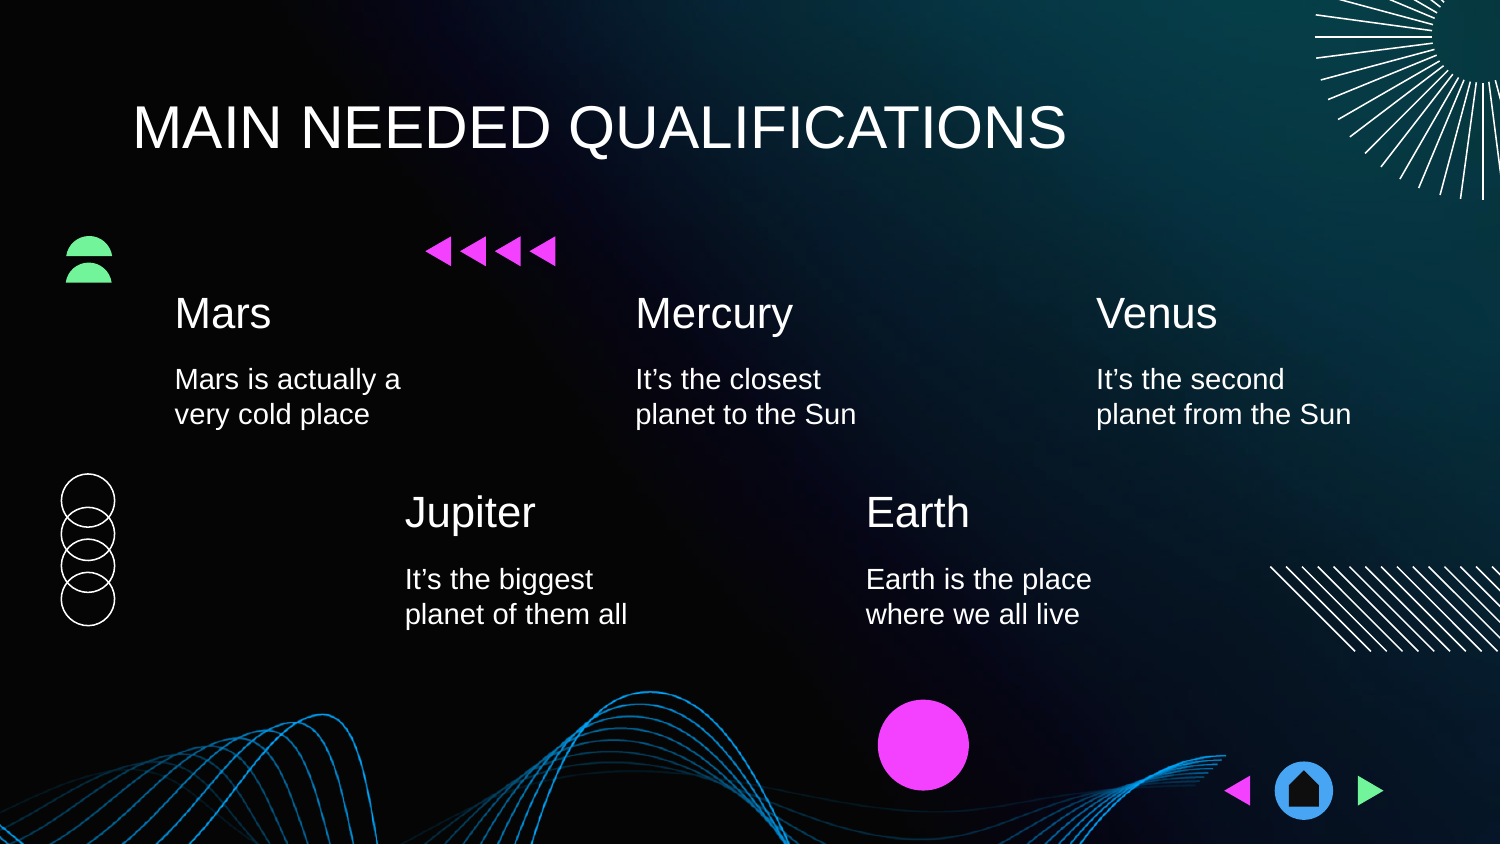

# MAIN NEEDED QUALIFICATIONS

Mars
Mercury
Venus
Mars is actually a very cold place
It’s the closest planet to the Sun
It’s the second planet from the Sun
Jupiter
Earth
It’s the biggest planet of them all
Earth is the place where we all live